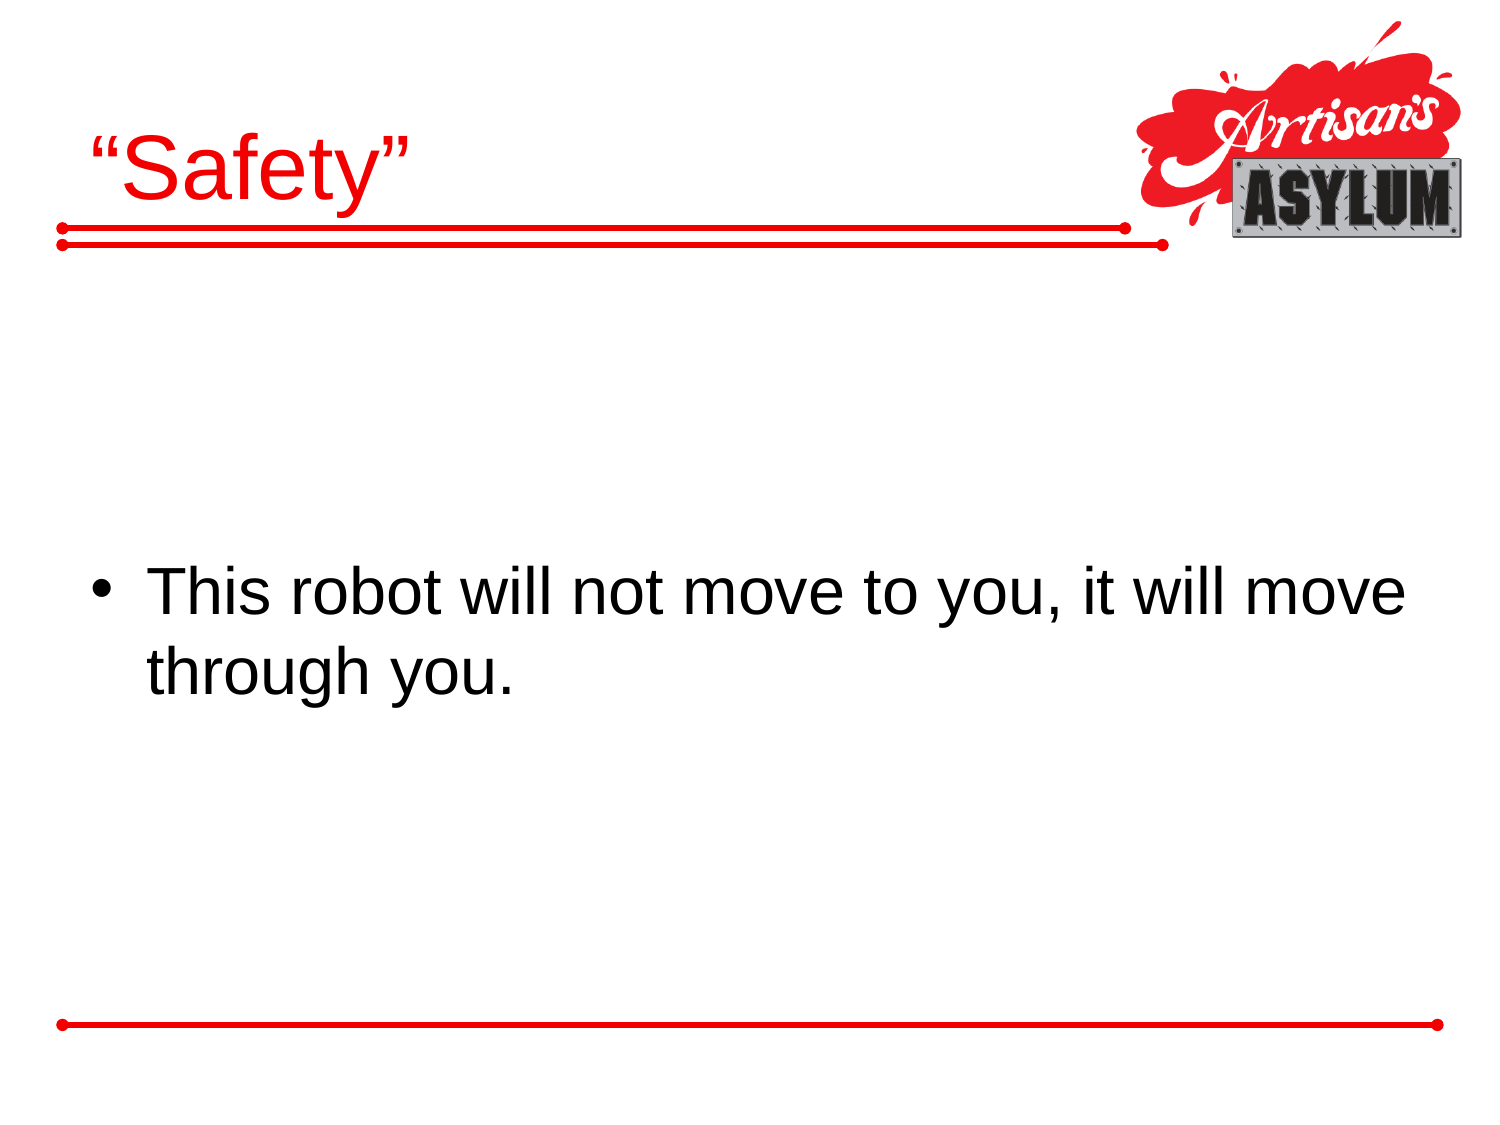

# “Safety”
This robot will not move to you, it will move through you.